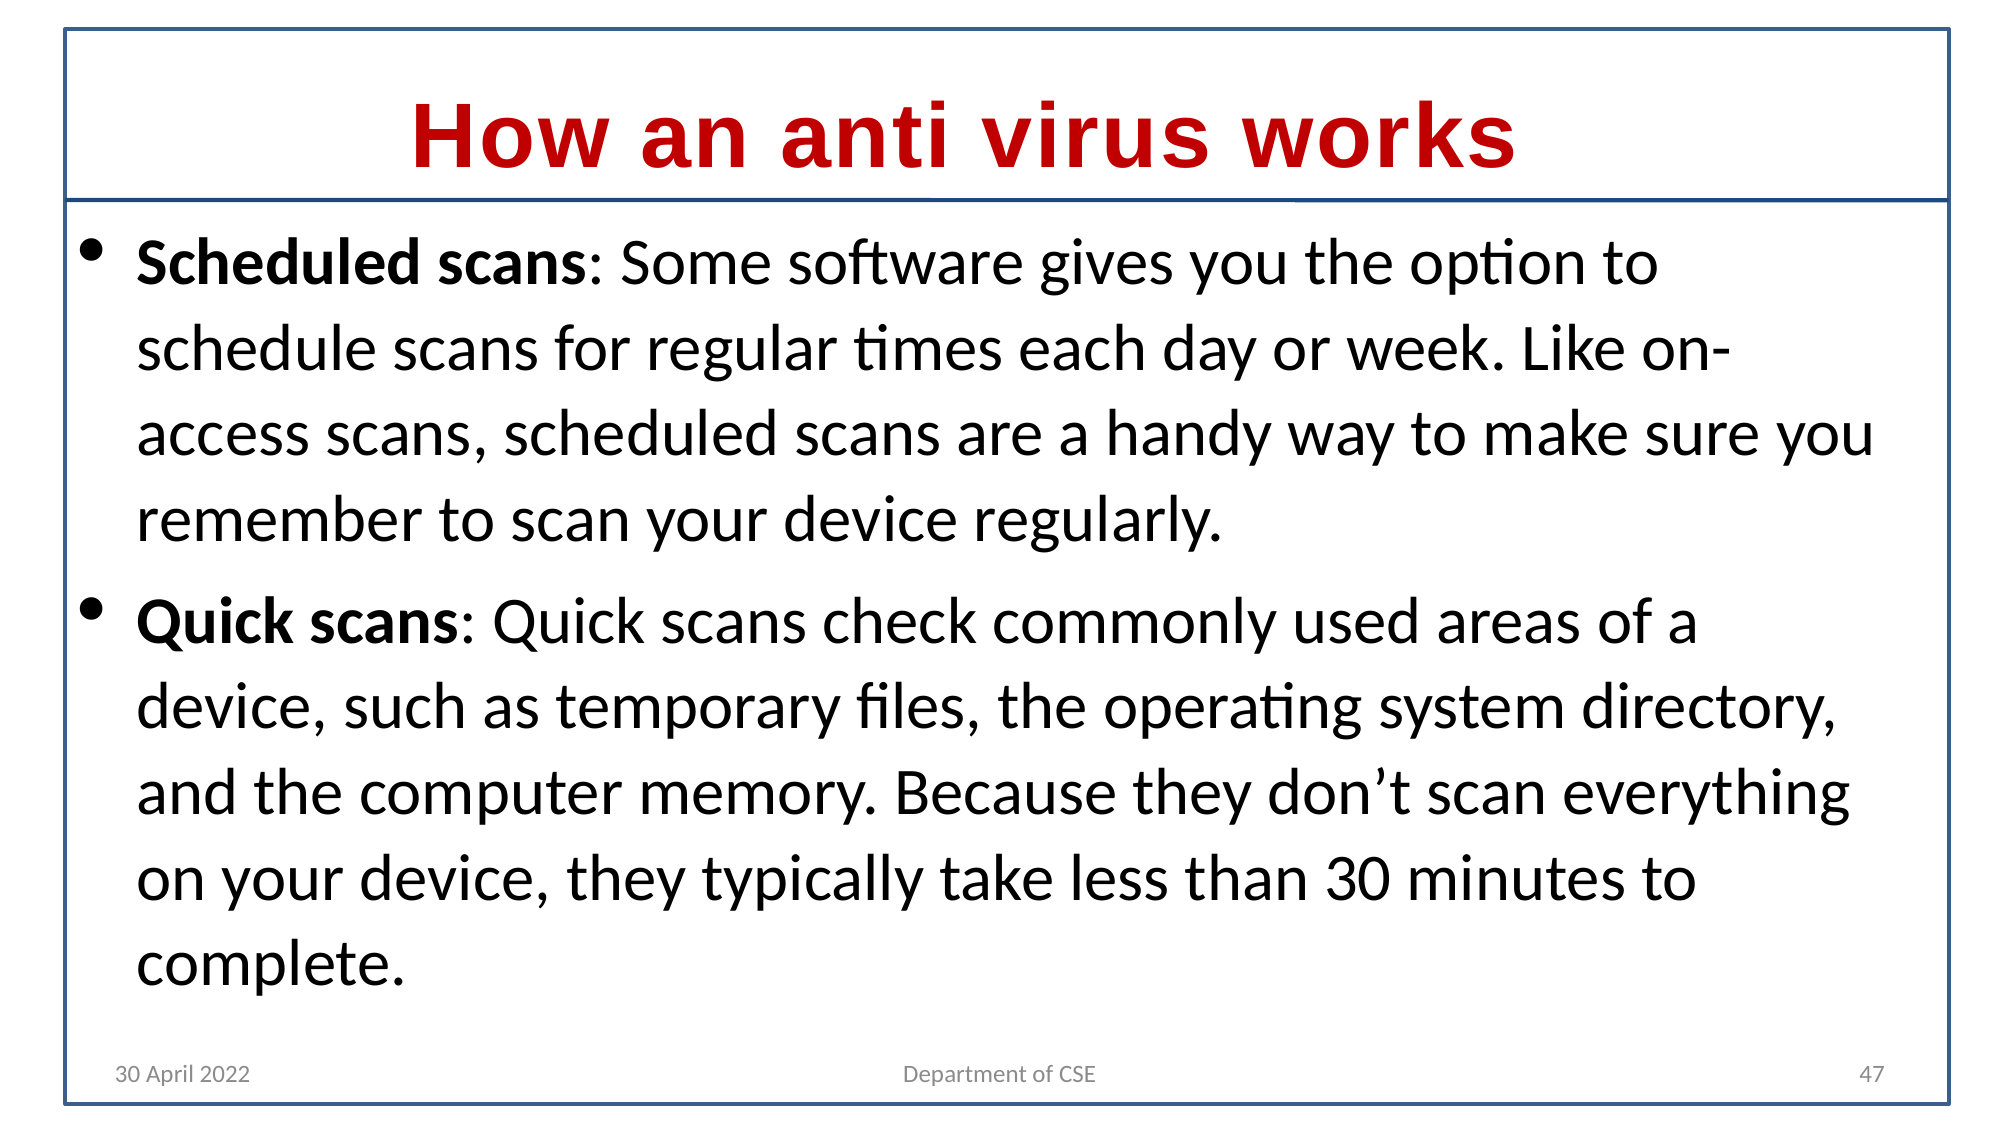

# How an anti virus works
Scheduled scans: Some software gives you the option to schedule scans for regular times each day or week. Like on-access scans, scheduled scans are a handy way to make sure you remember to scan your device regularly.
Quick scans: Quick scans check commonly used areas of a device, such as temporary files, the operating system directory, and the computer memory. Because they don’t scan everything on your device, they typically take less than 30 minutes to complete.

30 April 2022
Department of CSE
47